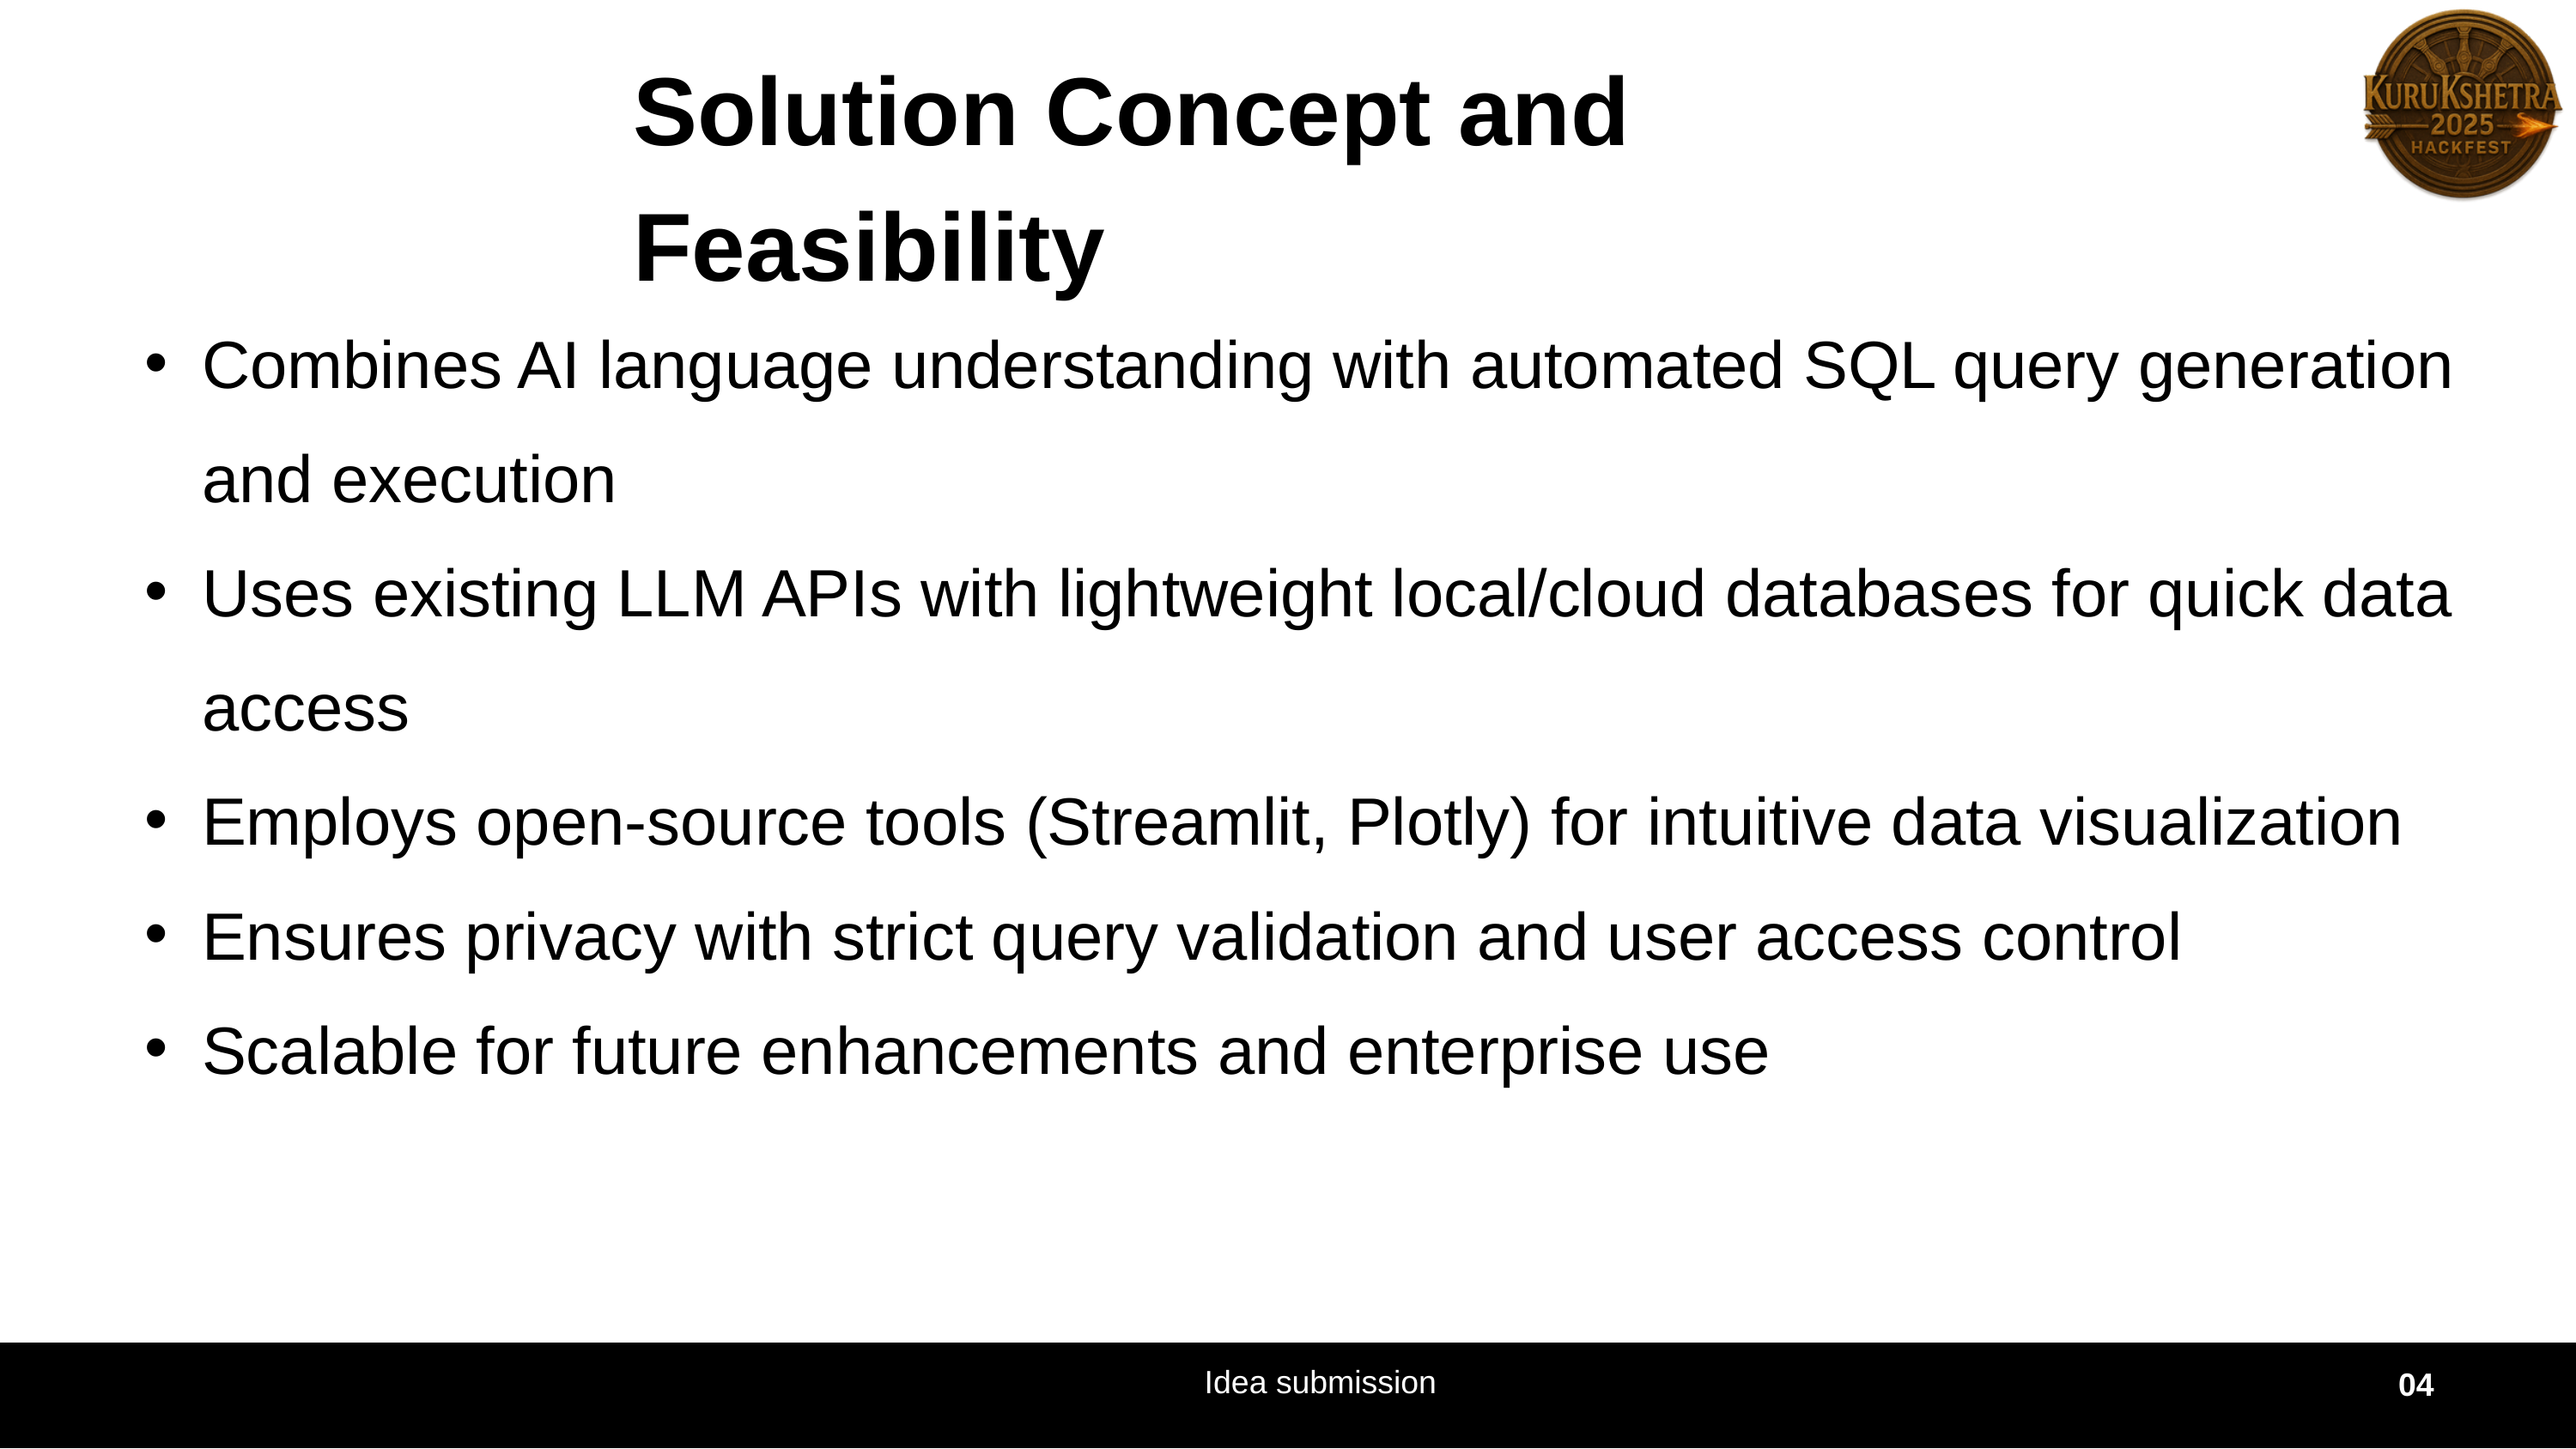

Solution Concept and Feasibility
Combines AI language understanding with automated SQL query generation and execution
Uses existing LLM APIs with lightweight local/cloud databases for quick data access
Employs open-source tools (Streamlit, Plotly) for intuitive data visualization
Ensures privacy with strict query validation and user access control
Scalable for future enhancements and enterprise use

Idea submission
04